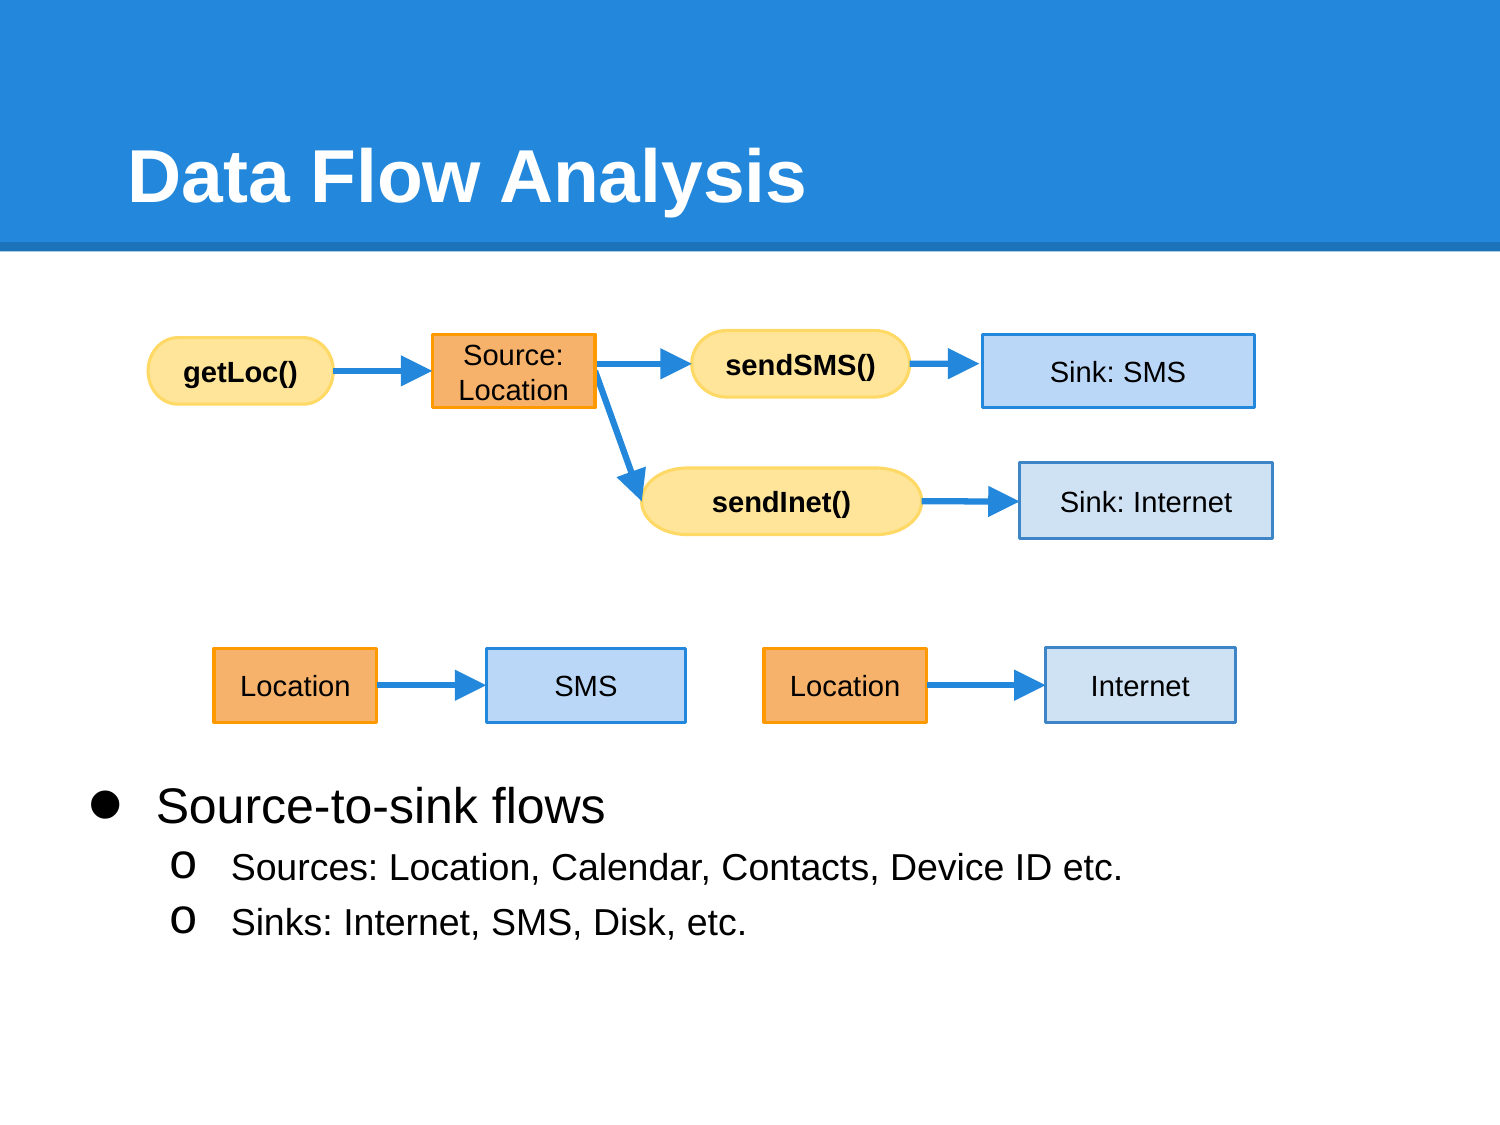

# Data Flow Analysis
sendSMS()
Source: Location
Sink: SMS
getLoc()
Sink: Internet
sendInet()
Internet
Location
SMS
Location
Source-to-sink flows
Sources: Location, Calendar, Contacts, Device ID etc.
Sinks: Internet, SMS, Disk, etc.